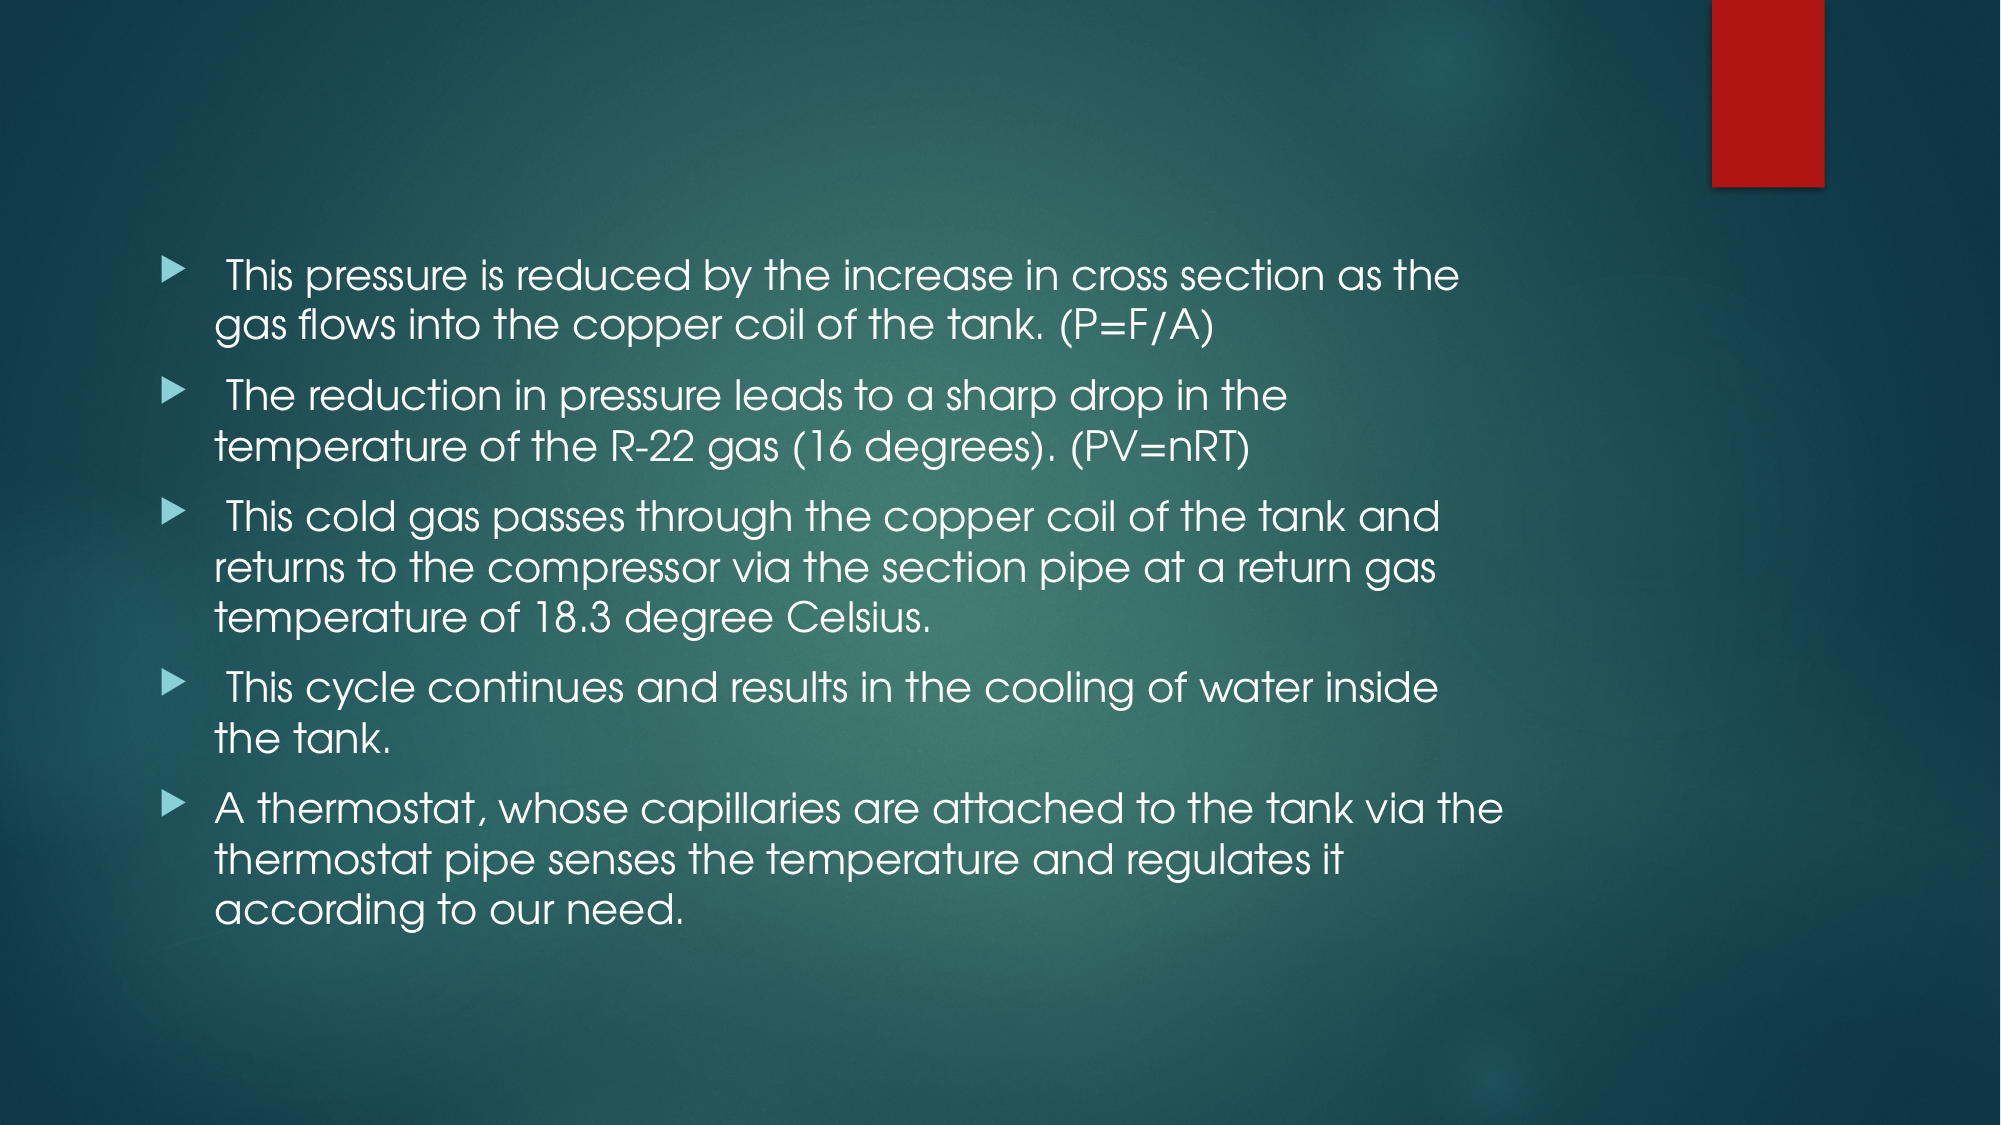

This pressure is reduced by the increase in cross section as the gas flows into the copper coil of the tank. (P=F/A)
 The reduction in pressure leads to a sharp drop in the temperature of the R-22 gas (16 degrees). (PV=nRT)
 This cold gas passes through the copper coil of the tank and returns to the compressor via the section pipe at a return gas temperature of 18.3 degree Celsius.
 This cycle continues and results in the cooling of water inside the tank.
A thermostat, whose capillaries are attached to the tank via the thermostat pipe senses the temperature and regulates it according to our need.